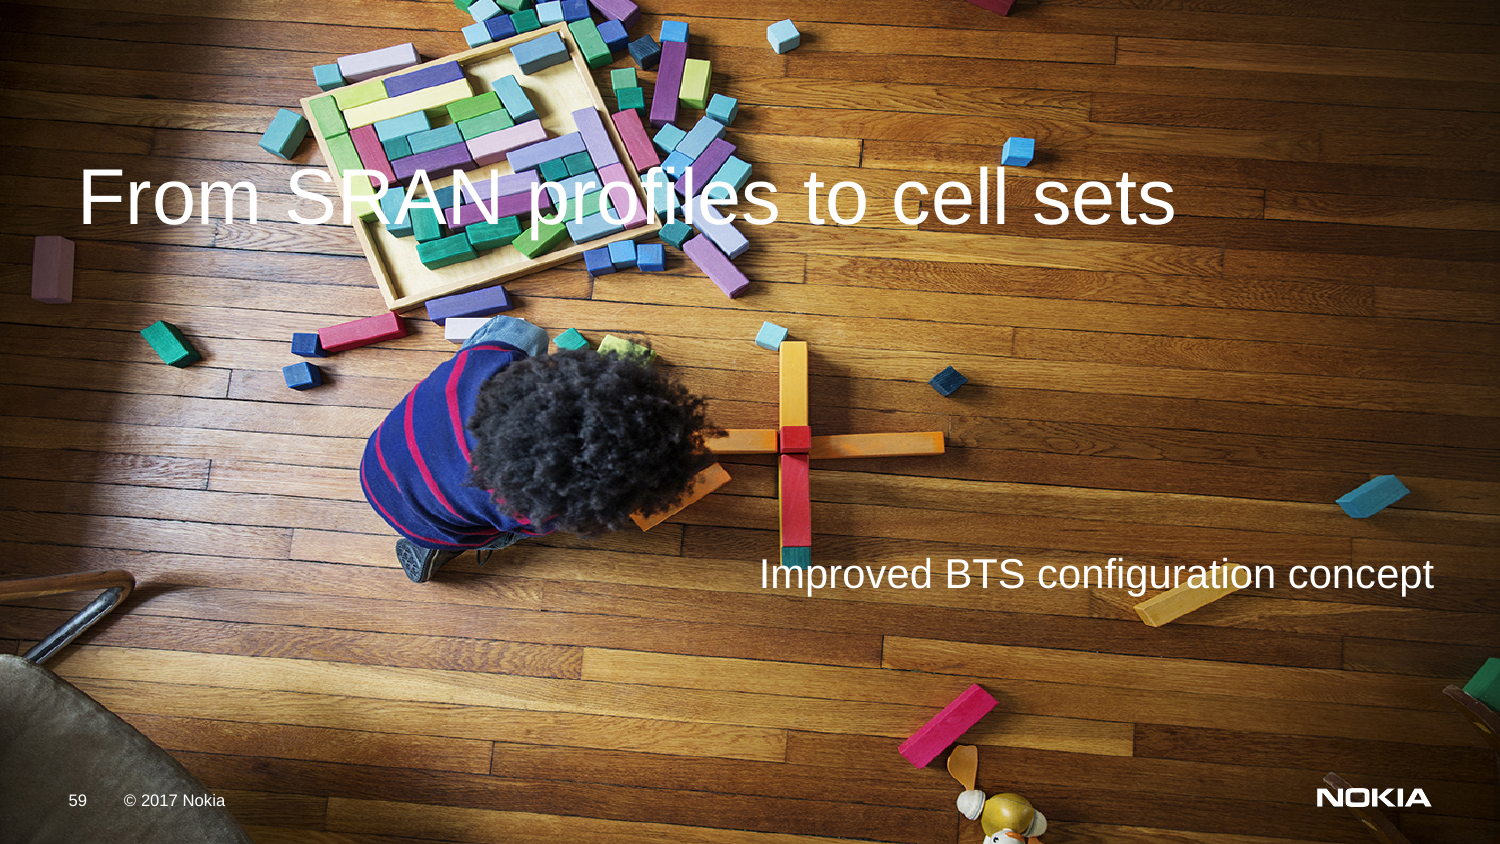

From SRAN profiles to cell sets
Improved BTS configuration concept